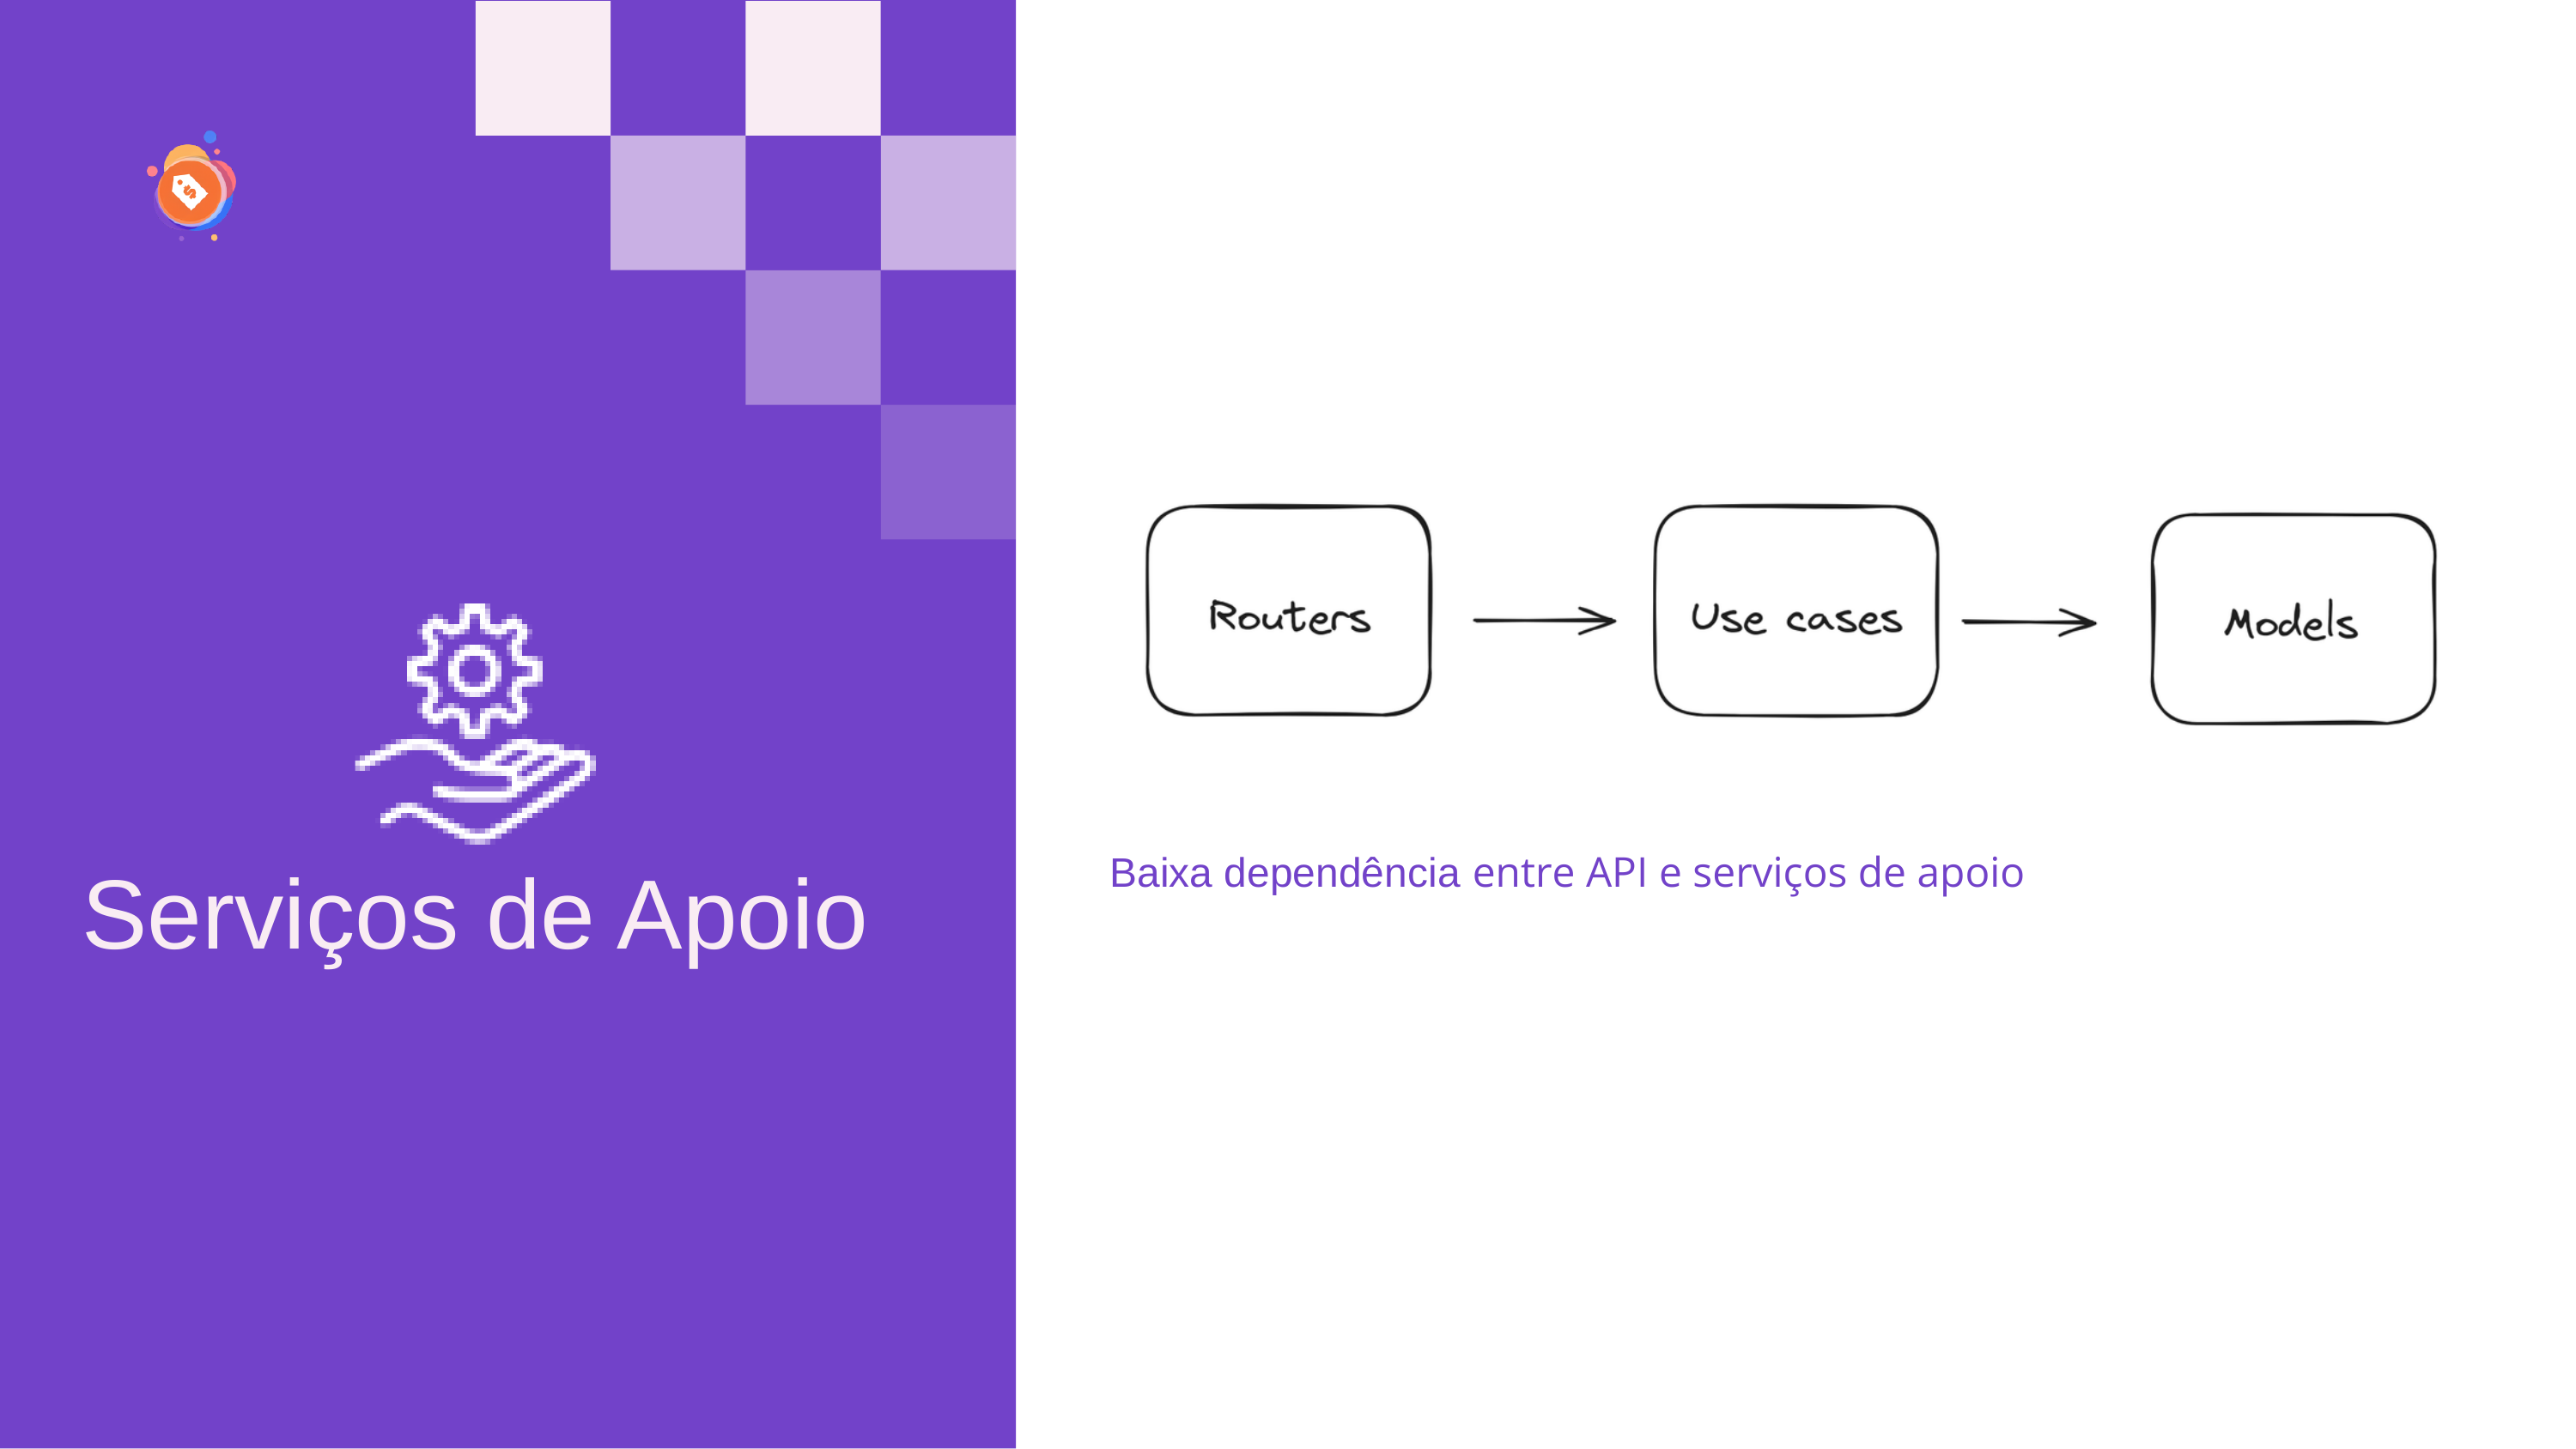

Baixa dependência entre API e serviços de apoio
Serviços de Apoio